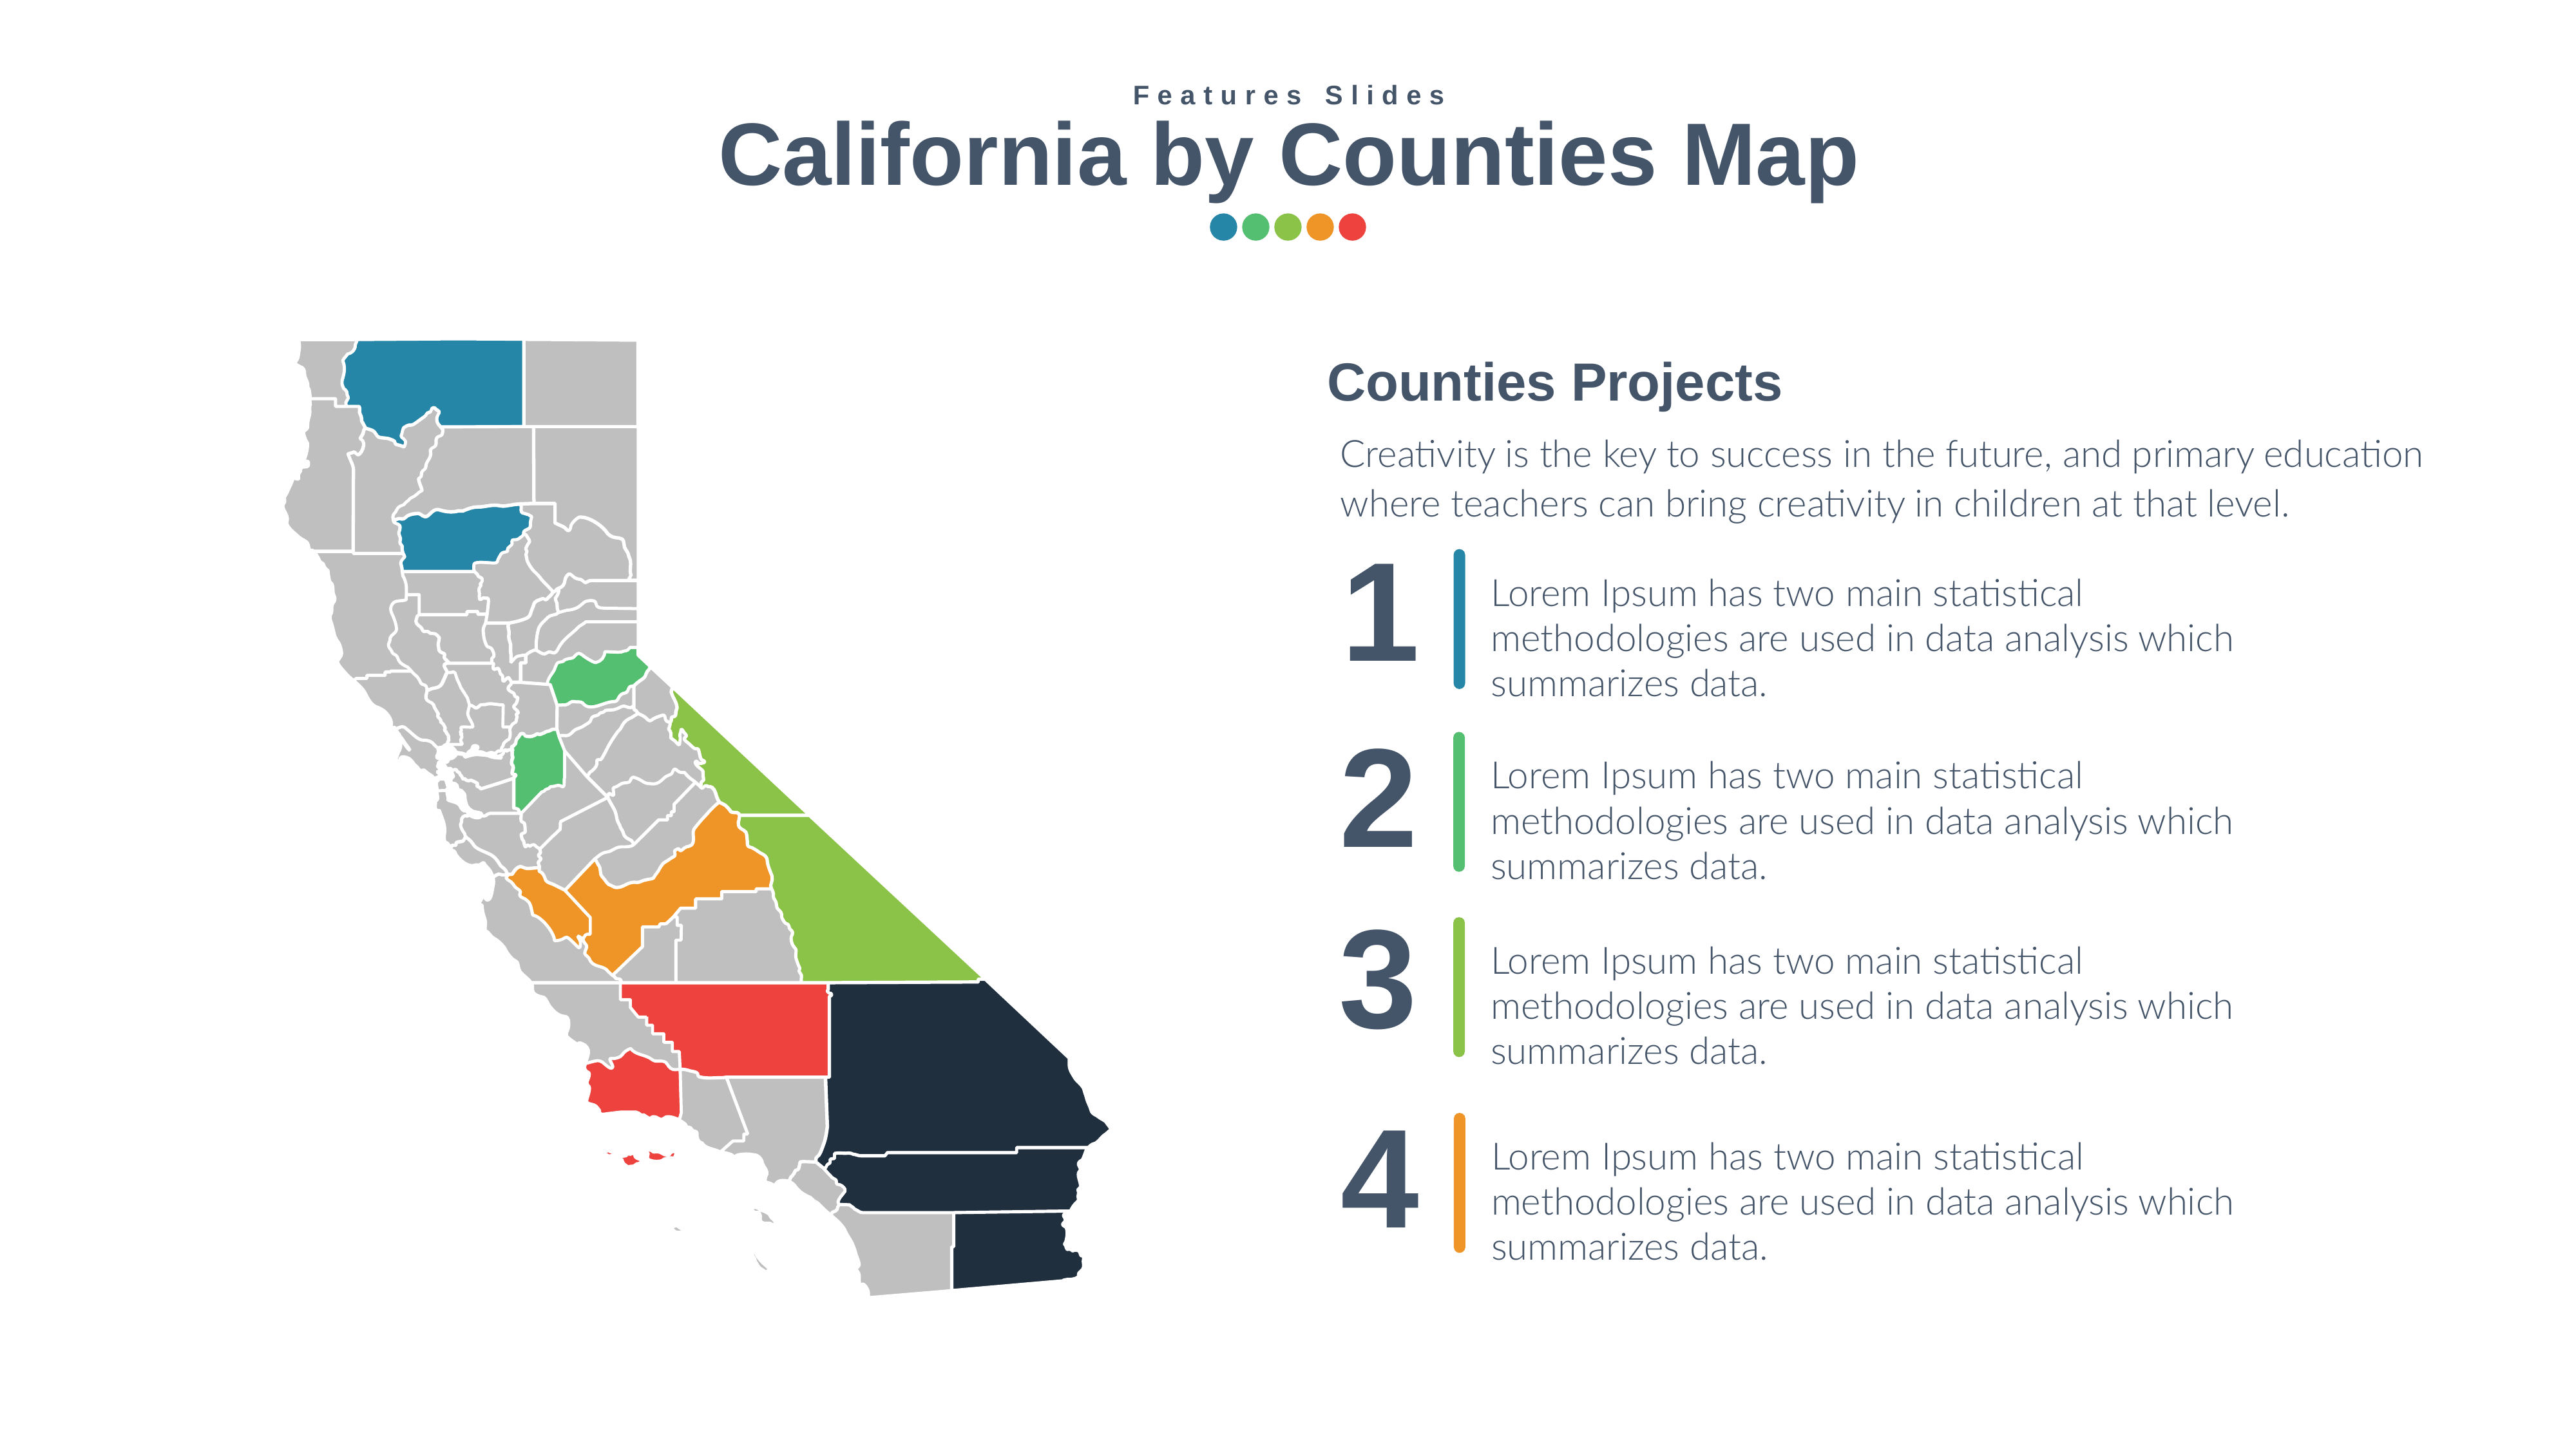

Features Slides
California by Counties Map

Counties Projects

Creativity is the key to success in the future, and primary education where teachers can bring creativity in children at that level.
1

Lorem Ipsum has two main statistical methodologies are used in data analysis which summarizes data.
2

Lorem Ipsum has two main statistical methodologies are used in data analysis which summarizes data.
3

Lorem Ipsum has two main statistical methodologies are used in data analysis which summarizes data.
4

Lorem Ipsum has two main statistical methodologies are used in data analysis which summarizes data.